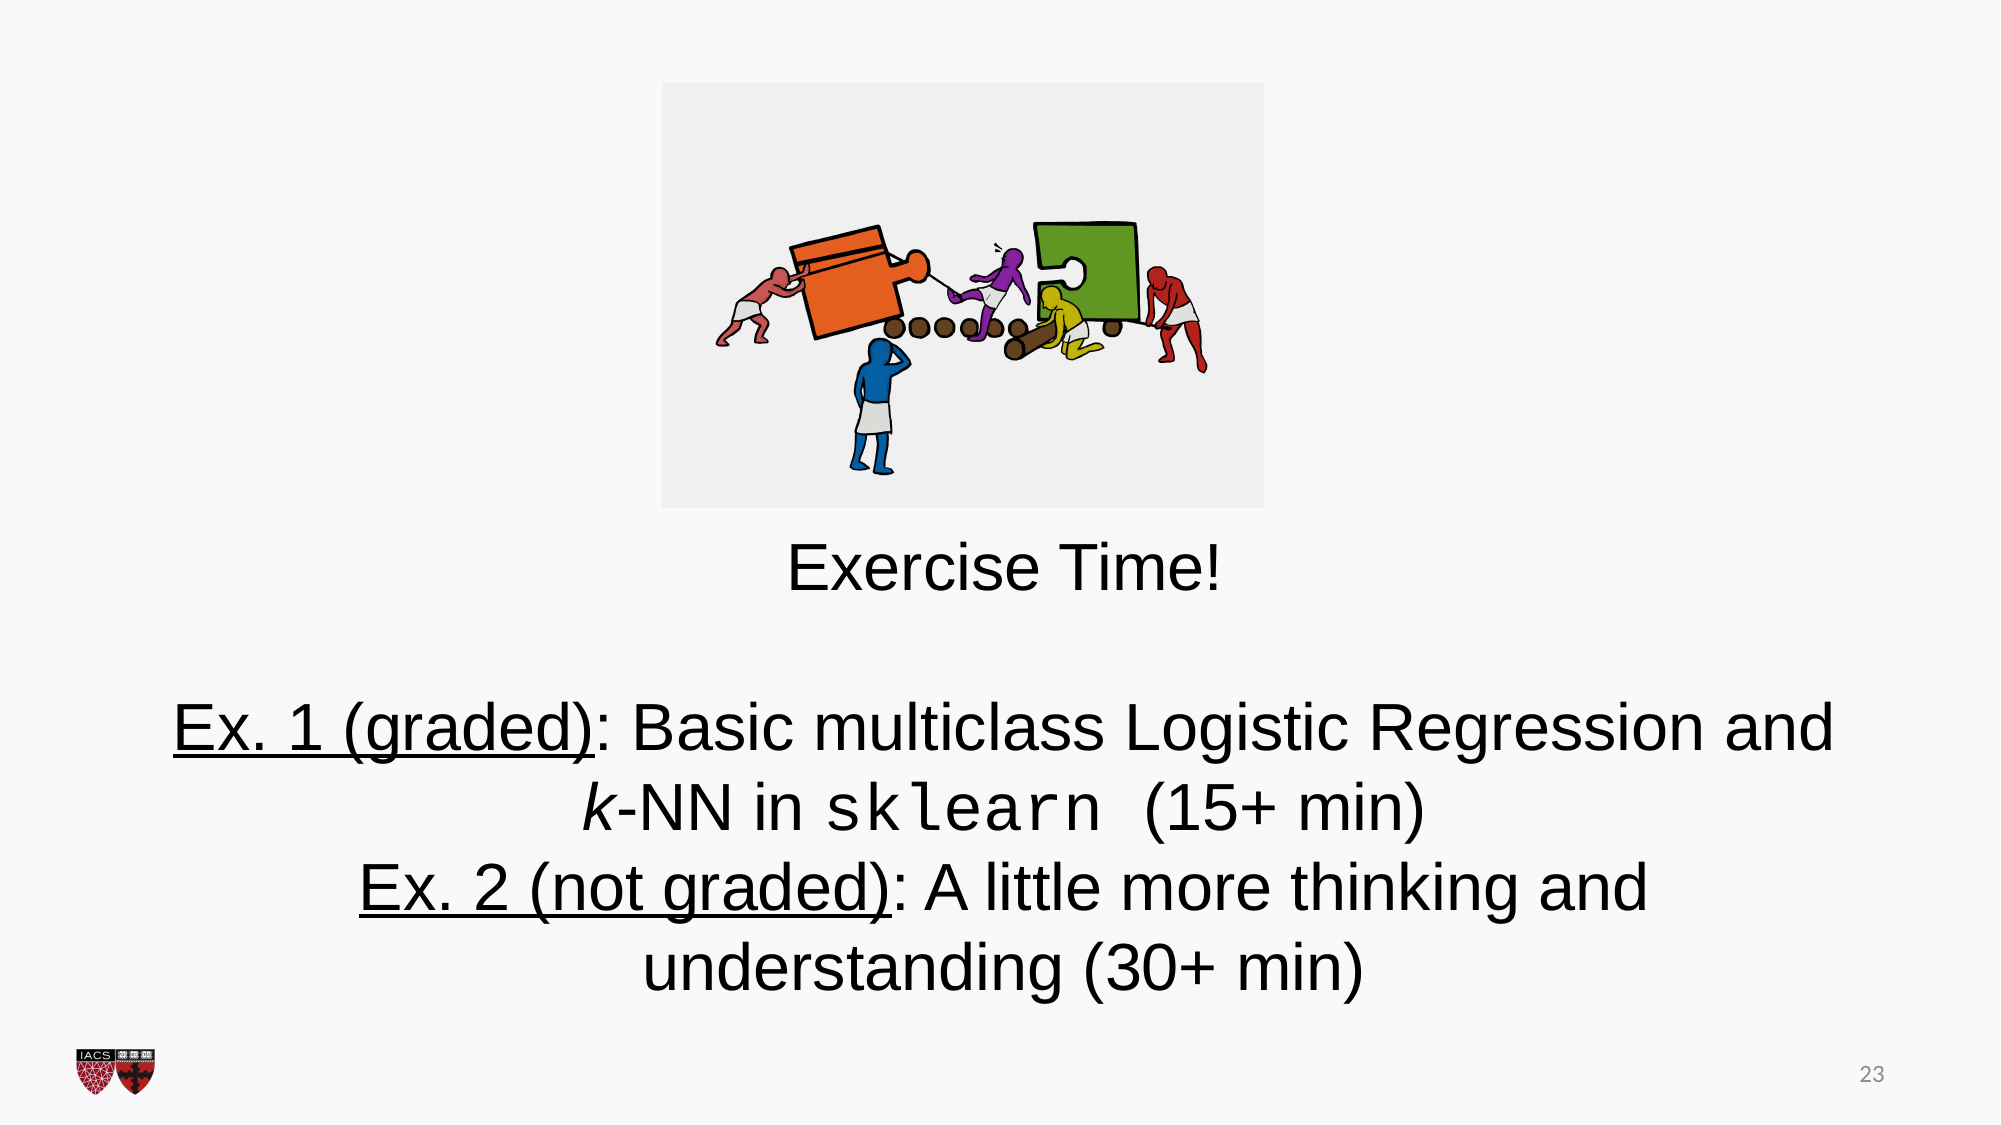

# Exercise Time! Ex. 1 (graded): Basic multiclass Logistic Regression and k-NN in sklearn (15+ min) Ex. 2 (not graded): A little more thinking and understanding (30+ min)
23